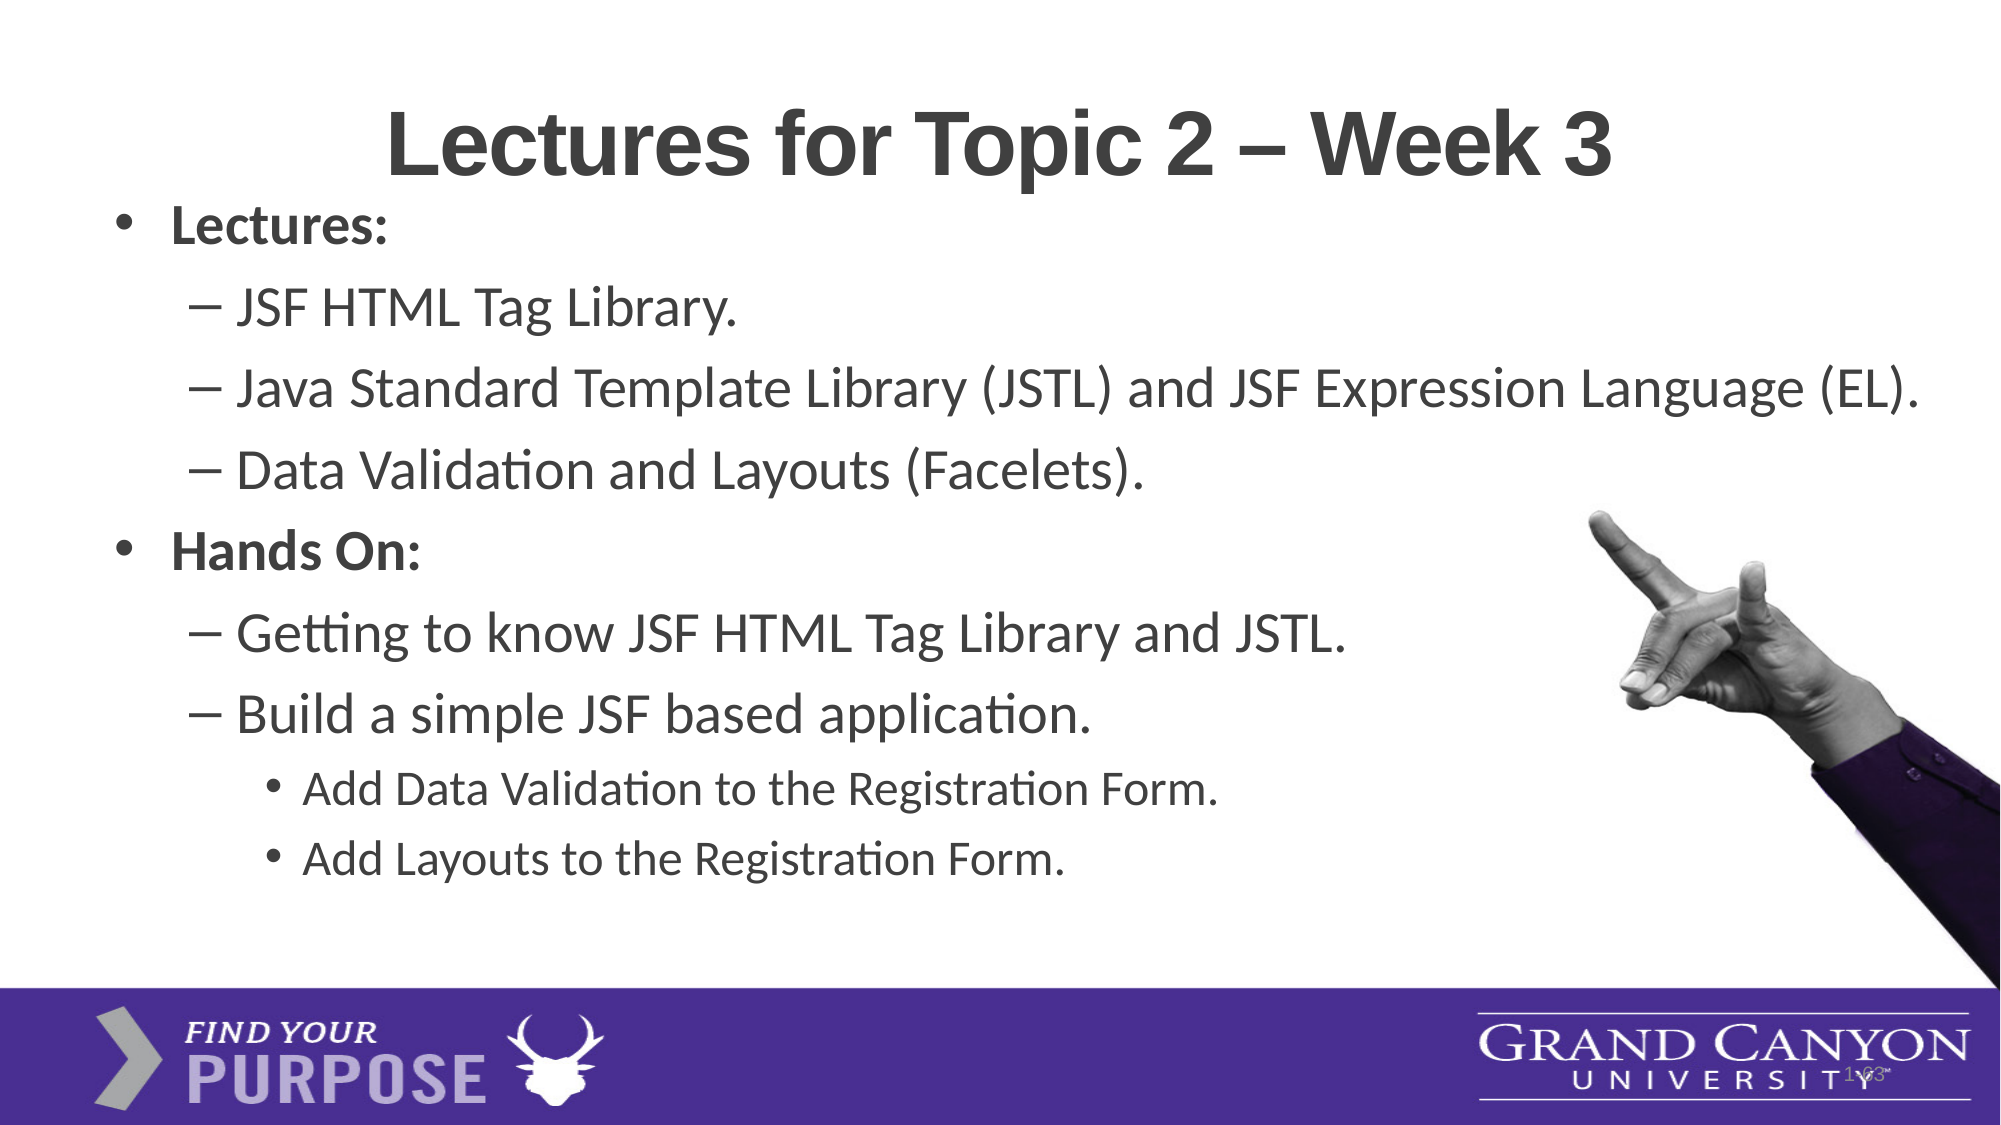

# Lectures for Topic 2 – Week 3
Lectures:
JSF HTML Tag Library.
Java Standard Template Library (JSTL) and JSF Expression Language (EL).
Data Validation and Layouts (Facelets).
Hands On:
Getting to know JSF HTML Tag Library and JSTL.
Build a simple JSF based application.
Add Data Validation to the Registration Form.
Add Layouts to the Registration Form.

1-63